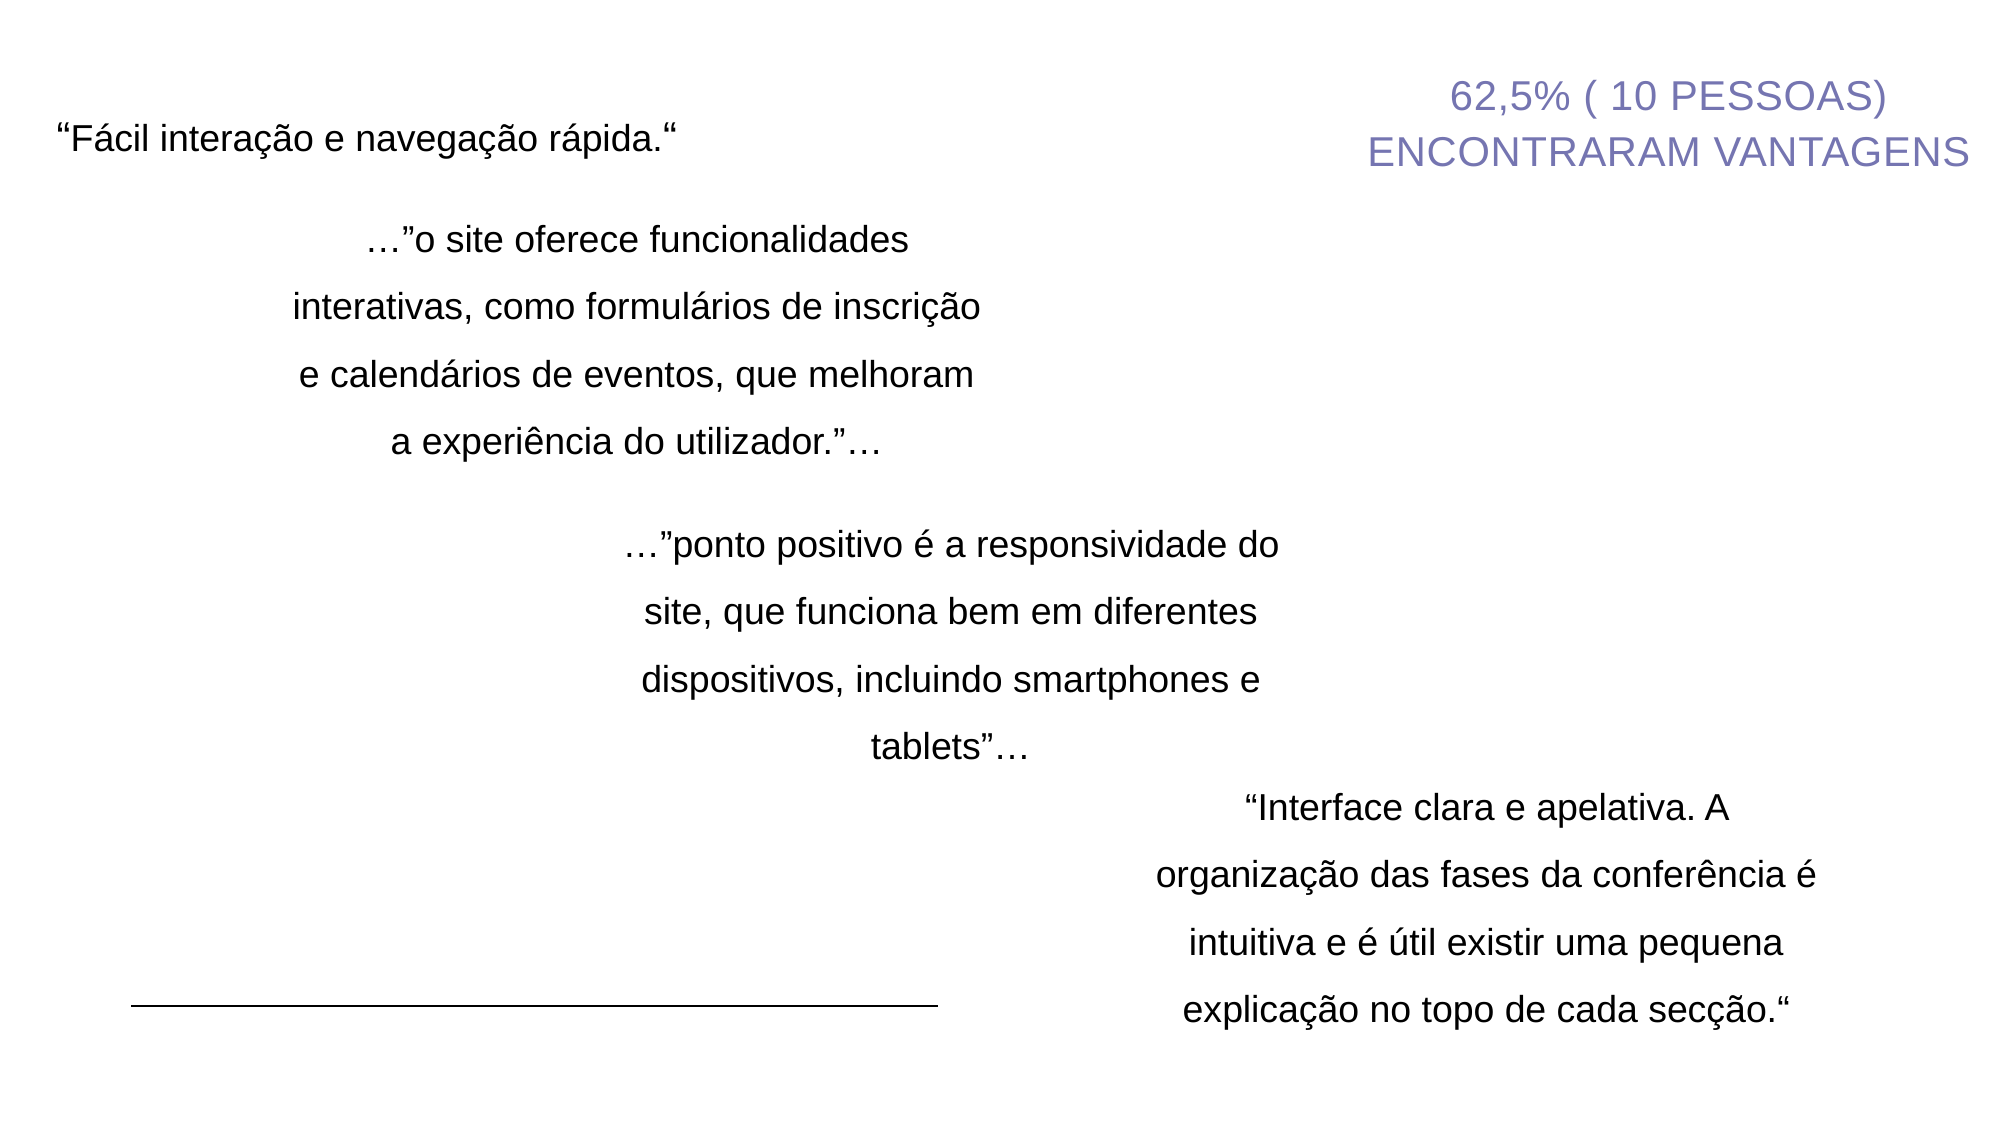

62,5% ( 10 pessoas)
“Fácil interação e navegação rápida.“
Encontraram vantagens

…”o site oferece funcionalidades interativas, como formulários de inscrição e calendários de eventos, que melhoram a experiência do utilizador.”…
…”ponto positivo é a responsividade do site, que funciona bem em diferentes dispositivos, incluindo smartphones e tablets”…
“Interface clara e apelativa. A organização das fases da conferência é intuitiva e é útil existir uma pequena explicação no topo de cada secção.“